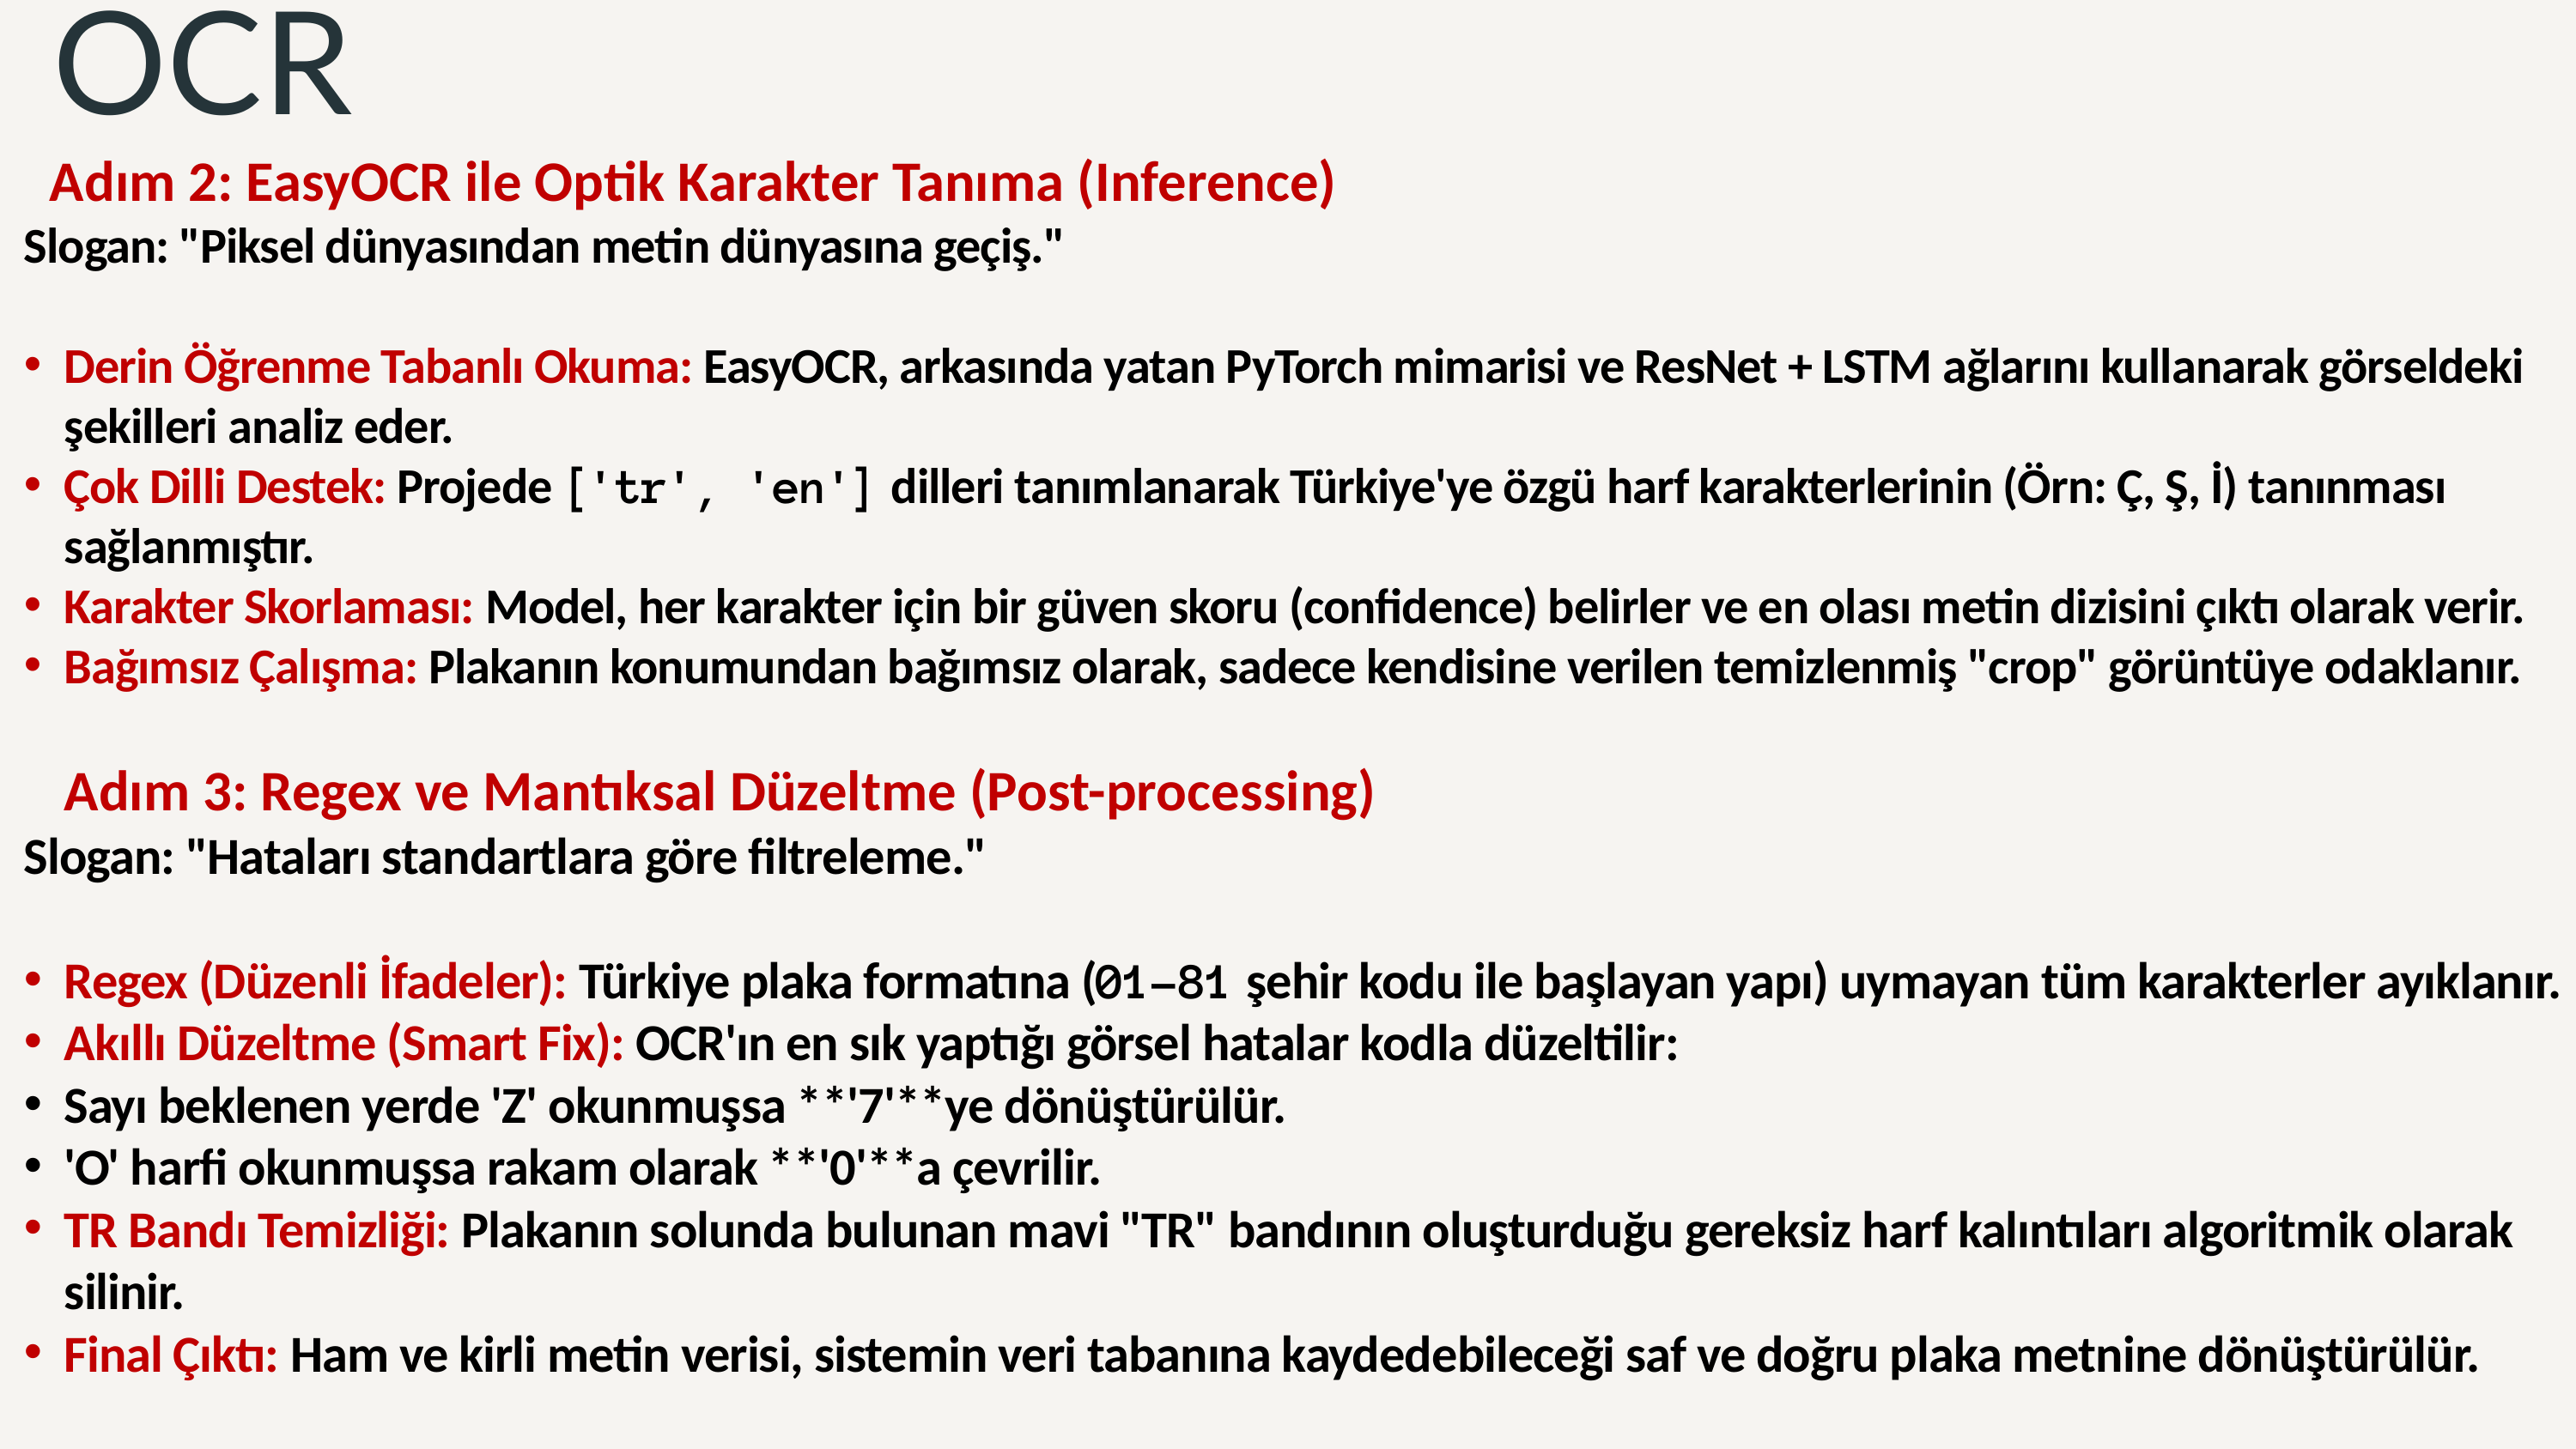

OCR
  Adım 2: EasyOCR ile Optik Karakter Tanıma (Inference)
Slogan: "Piksel dünyasından metin dünyasına geçiş."
Derin Öğrenme Tabanlı Okuma: EasyOCR, arkasında yatan PyTorch mimarisi ve ResNet + LSTM ağlarını kullanarak görseldeki şekilleri analiz eder.
Çok Dilli Destek: Projede ['tr', 'en'] dilleri tanımlanarak Türkiye'ye özgü harf karakterlerinin (Örn: Ç, Ş, İ) tanınması sağlanmıştır.
Karakter Skorlaması: Model, her karakter için bir güven skoru (confidence) belirler ve en olası metin dizisini çıktı olarak verir.
Bağımsız Çalışma: Plakanın konumundan bağımsız olarak, sadece kendisine verilen temizlenmiş "crop" görüntüye odaklanır.
Adım 3: Regex ve Mantıksal Düzeltme (Post-processing)
Slogan: "Hataları standartlara göre filtreleme."
Regex (Düzenli İfadeler): Türkiye plaka formatına (01-81 şehir kodu ile başlayan yapı) uymayan tüm karakterler ayıklanır.
Akıllı Düzeltme (Smart Fix): OCR'ın en sık yaptığı görsel hatalar kodla düzeltilir:
Sayı beklenen yerde 'Z' okunmuşsa **'7'**ye dönüştürülür.
'O' harfi okunmuşsa rakam olarak **'0'**a çevrilir.
TR Bandı Temizliği: Plakanın solunda bulunan mavi "TR" bandının oluşturduğu gereksiz harf kalıntıları algoritmik olarak silinir.
Final Çıktı: Ham ve kirli metin verisi, sistemin veri tabanına kaydedebileceği saf ve doğru plaka metnine dönüştürülür.